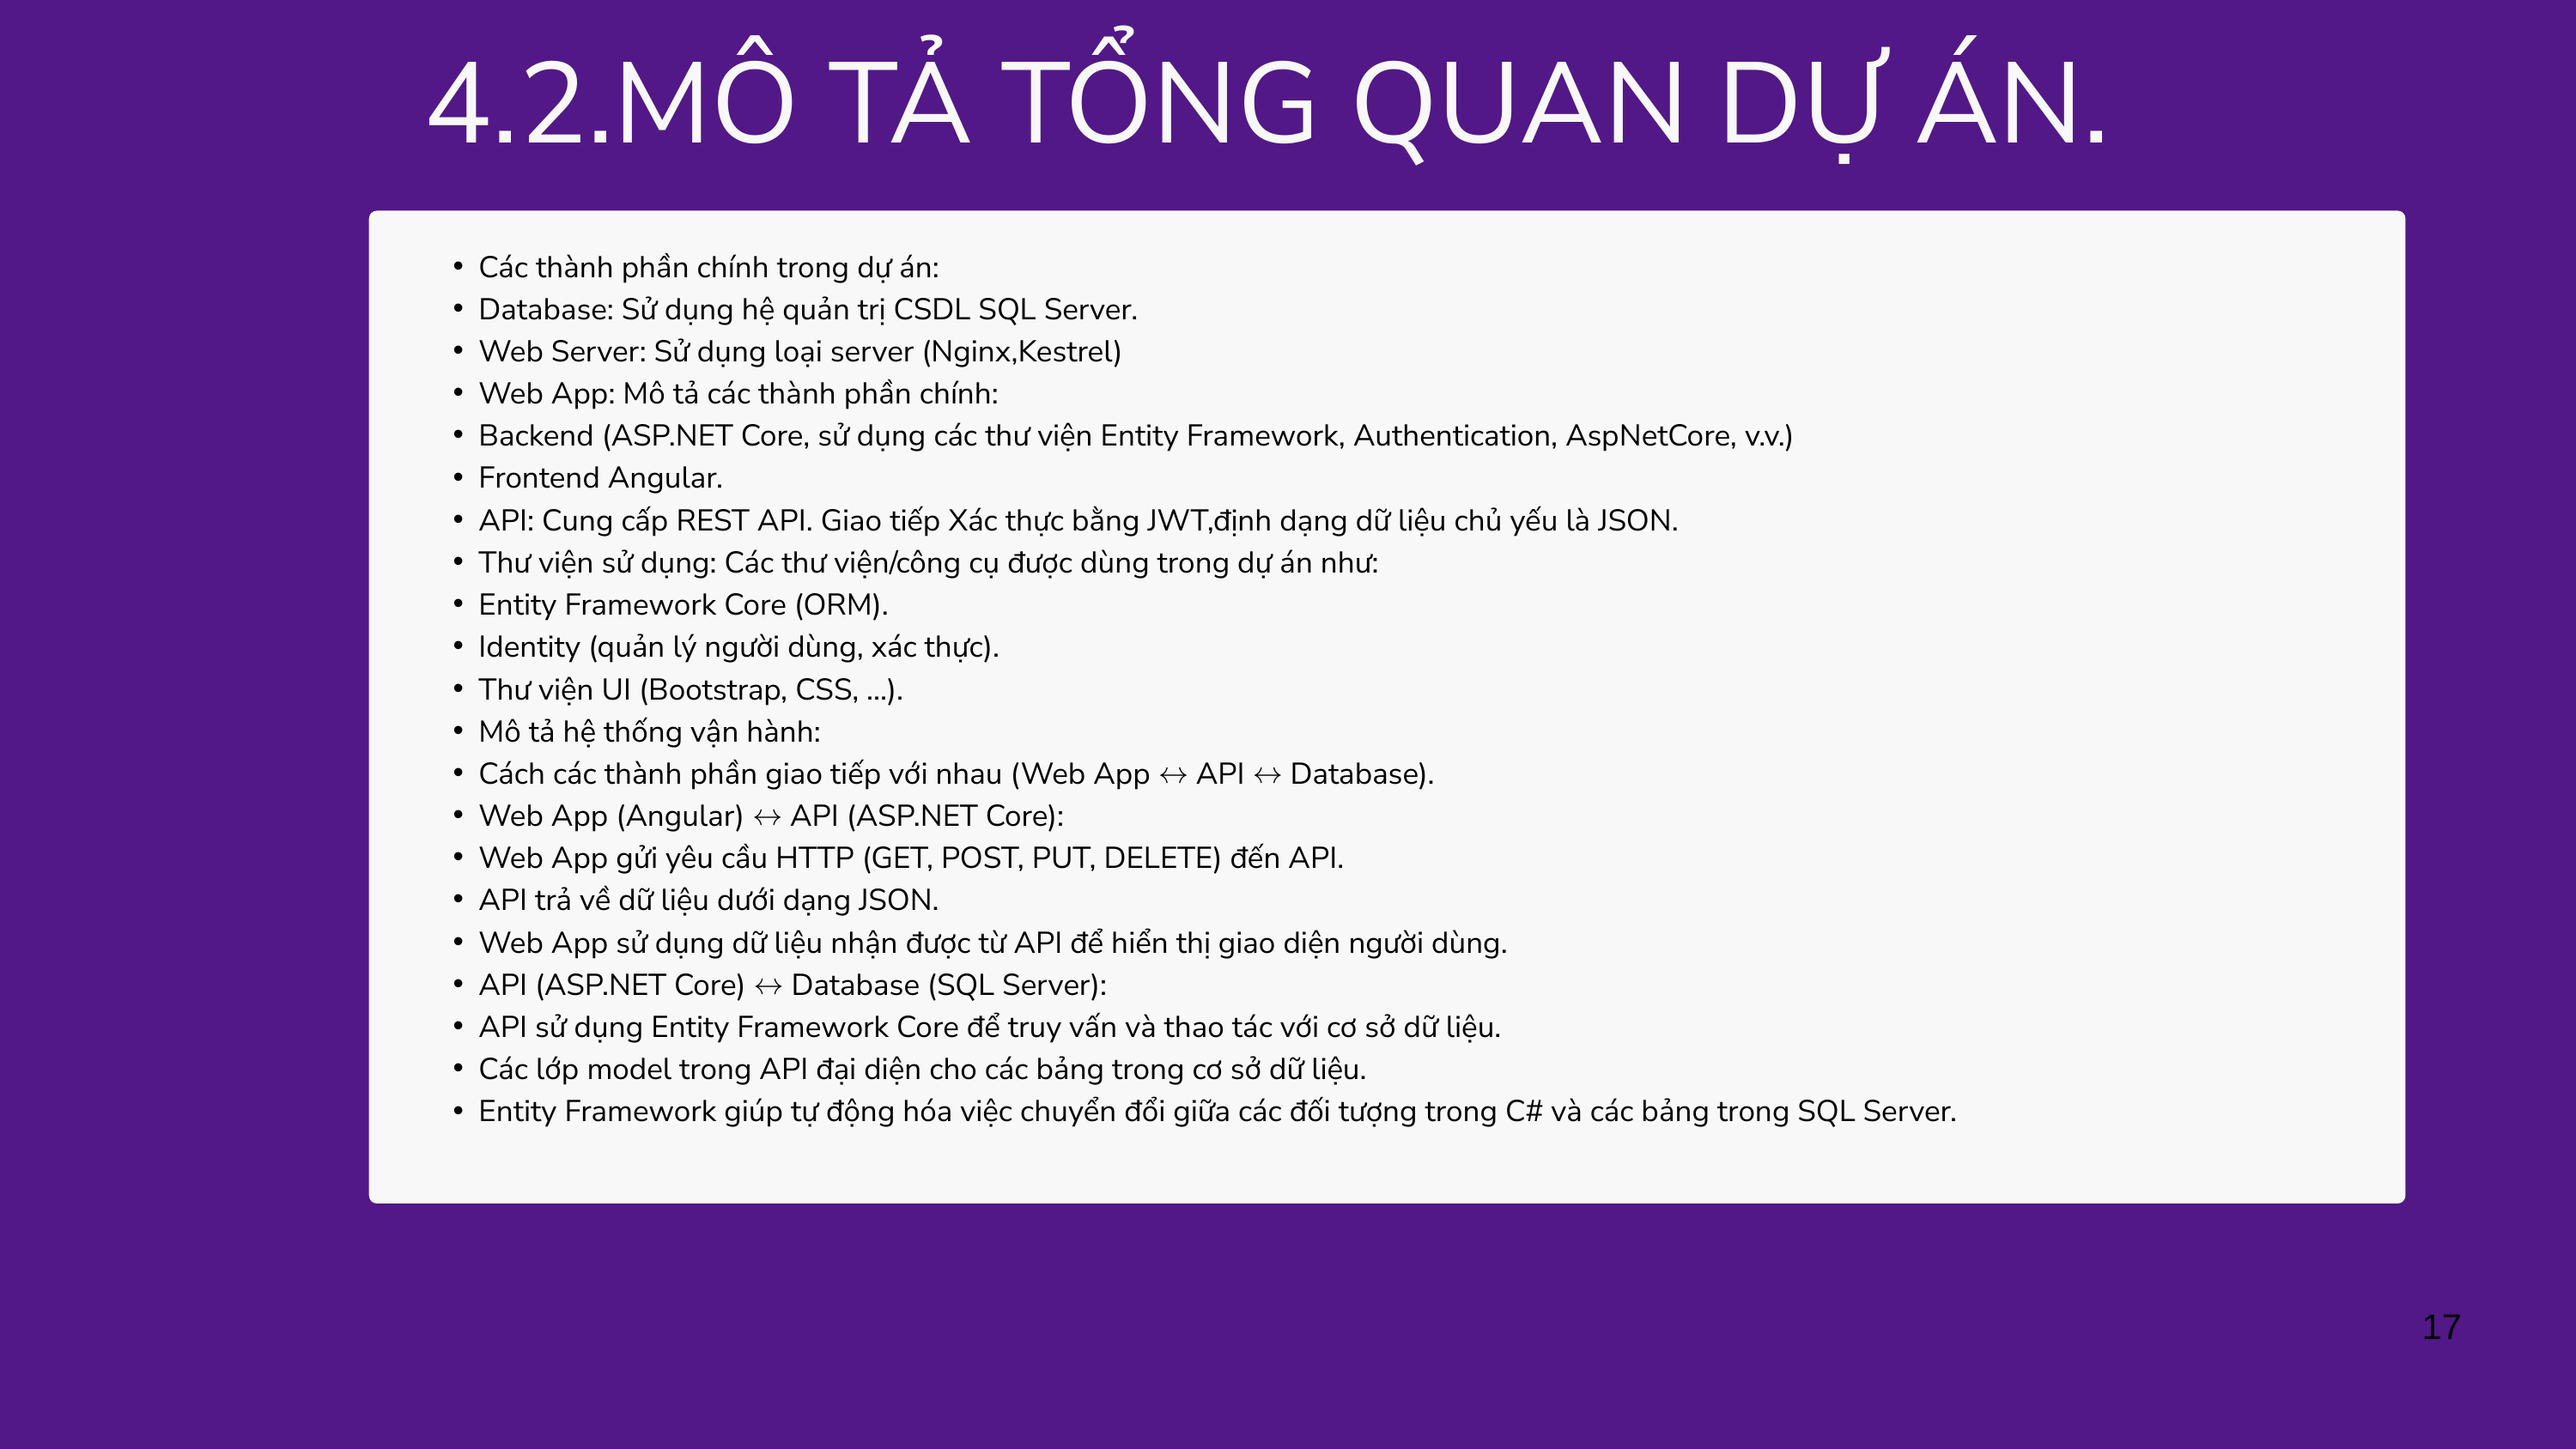

4.2.MÔ TẢ TỔNG QUAN DỰ ÁN.

Các thành phần chính trong dự án:
Database: Sử dụng hệ quản trị CSDL SQL Server.
Web Server: Sử dụng loại server (Nginx,Kestrel)
Web App: Mô tả các thành phần chính:
Backend (ASP.NET Core, sử dụng các thư viện Entity Framework, Authentication, AspNetCore, v.v.)
Frontend Angular.
API: Cung cấp REST API. Giao tiếp Xác thực bằng JWT,định dạng dữ liệu chủ yếu là JSON.
Thư viện sử dụng: Các thư viện/công cụ được dùng trong dự án như:
Entity Framework Core (ORM).
Identity (quản lý người dùng, xác thực).
Thư viện UI (Bootstrap, CSS, …).
Mô tả hệ thống vận hành:
Cách các thành phần giao tiếp với nhau (Web App ↔ API ↔ Database).
Web App (Angular) ↔ API (ASP.NET Core):
Web App gửi yêu cầu HTTP (GET, POST, PUT, DELETE) đến API.
API trả về dữ liệu dưới dạng JSON.
Web App sử dụng dữ liệu nhận được từ API để hiển thị giao diện người dùng.
API (ASP.NET Core) ↔ Database (SQL Server):
API sử dụng Entity Framework Core để truy vấn và thao tác với cơ sở dữ liệu.
Các lớp model trong API đại diện cho các bảng trong cơ sở dữ liệu.
Entity Framework giúp tự động hóa việc chuyển đổi giữa các đối tượng trong C# và các bảng trong SQL Server.

17